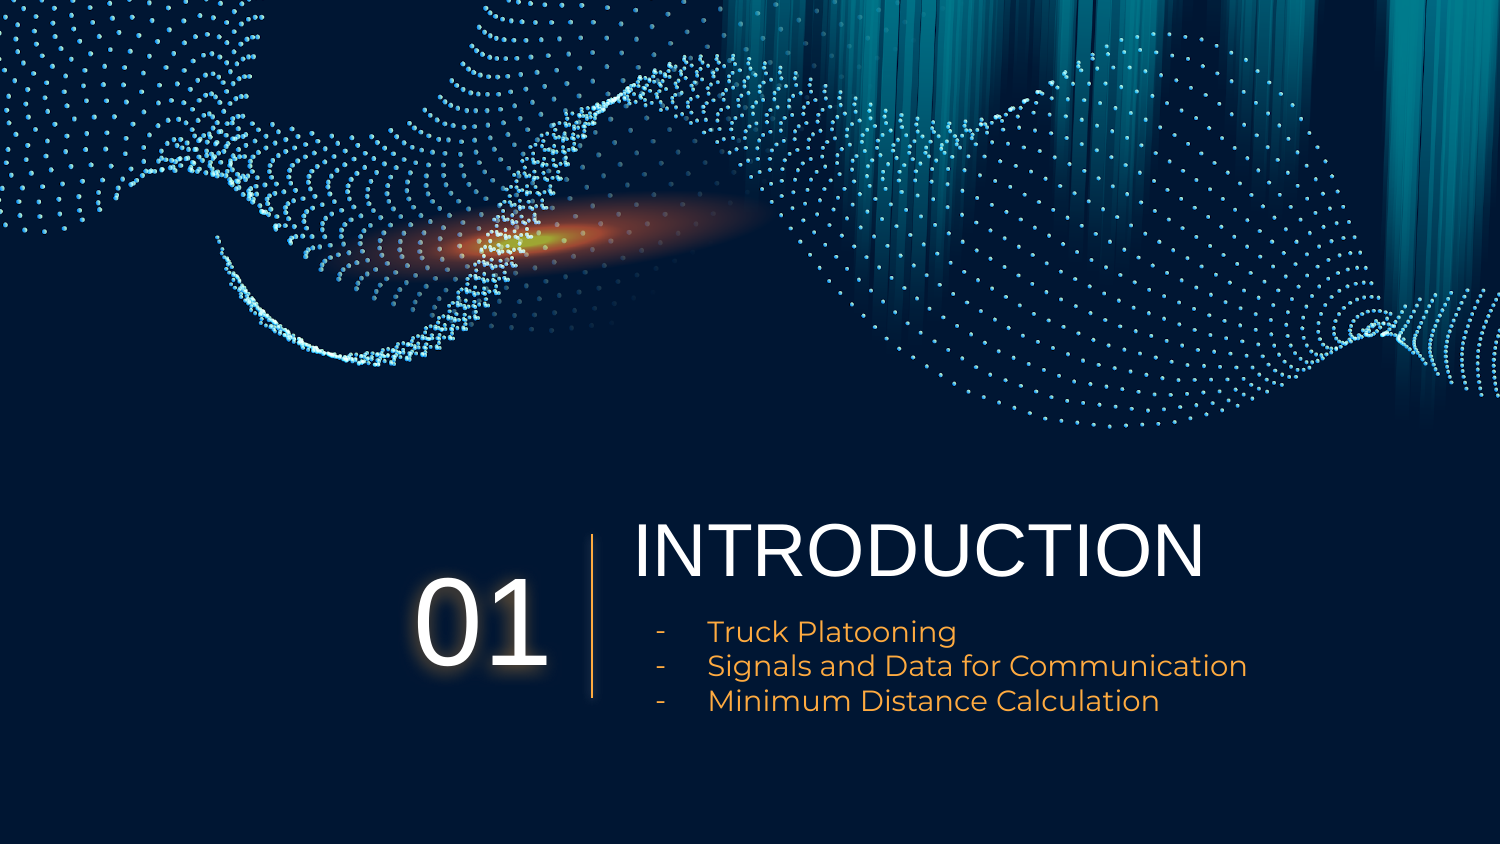

# INTRODUCTION
01
Truck Platooning
Signals and Data for Communication
Minimum Distance Calculation